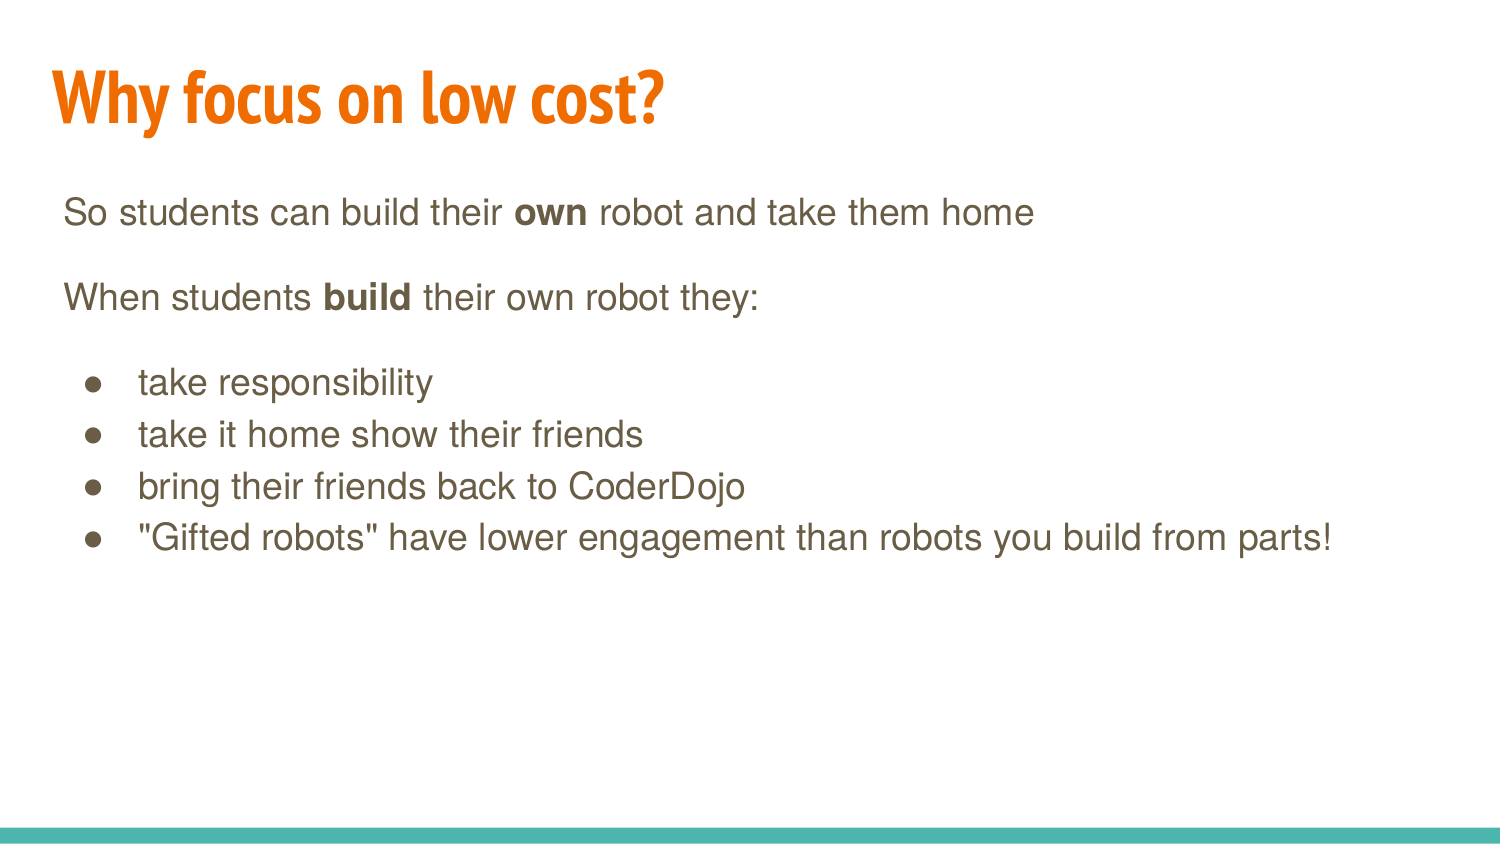

# Why focus on low cost?
So students can build their own robot and take them home
When students build their own robot they:
take responsibility
take it home show their friends
bring their friends back to CoderDojo
"Gifted robots" have lower engagement than robots you build from parts!